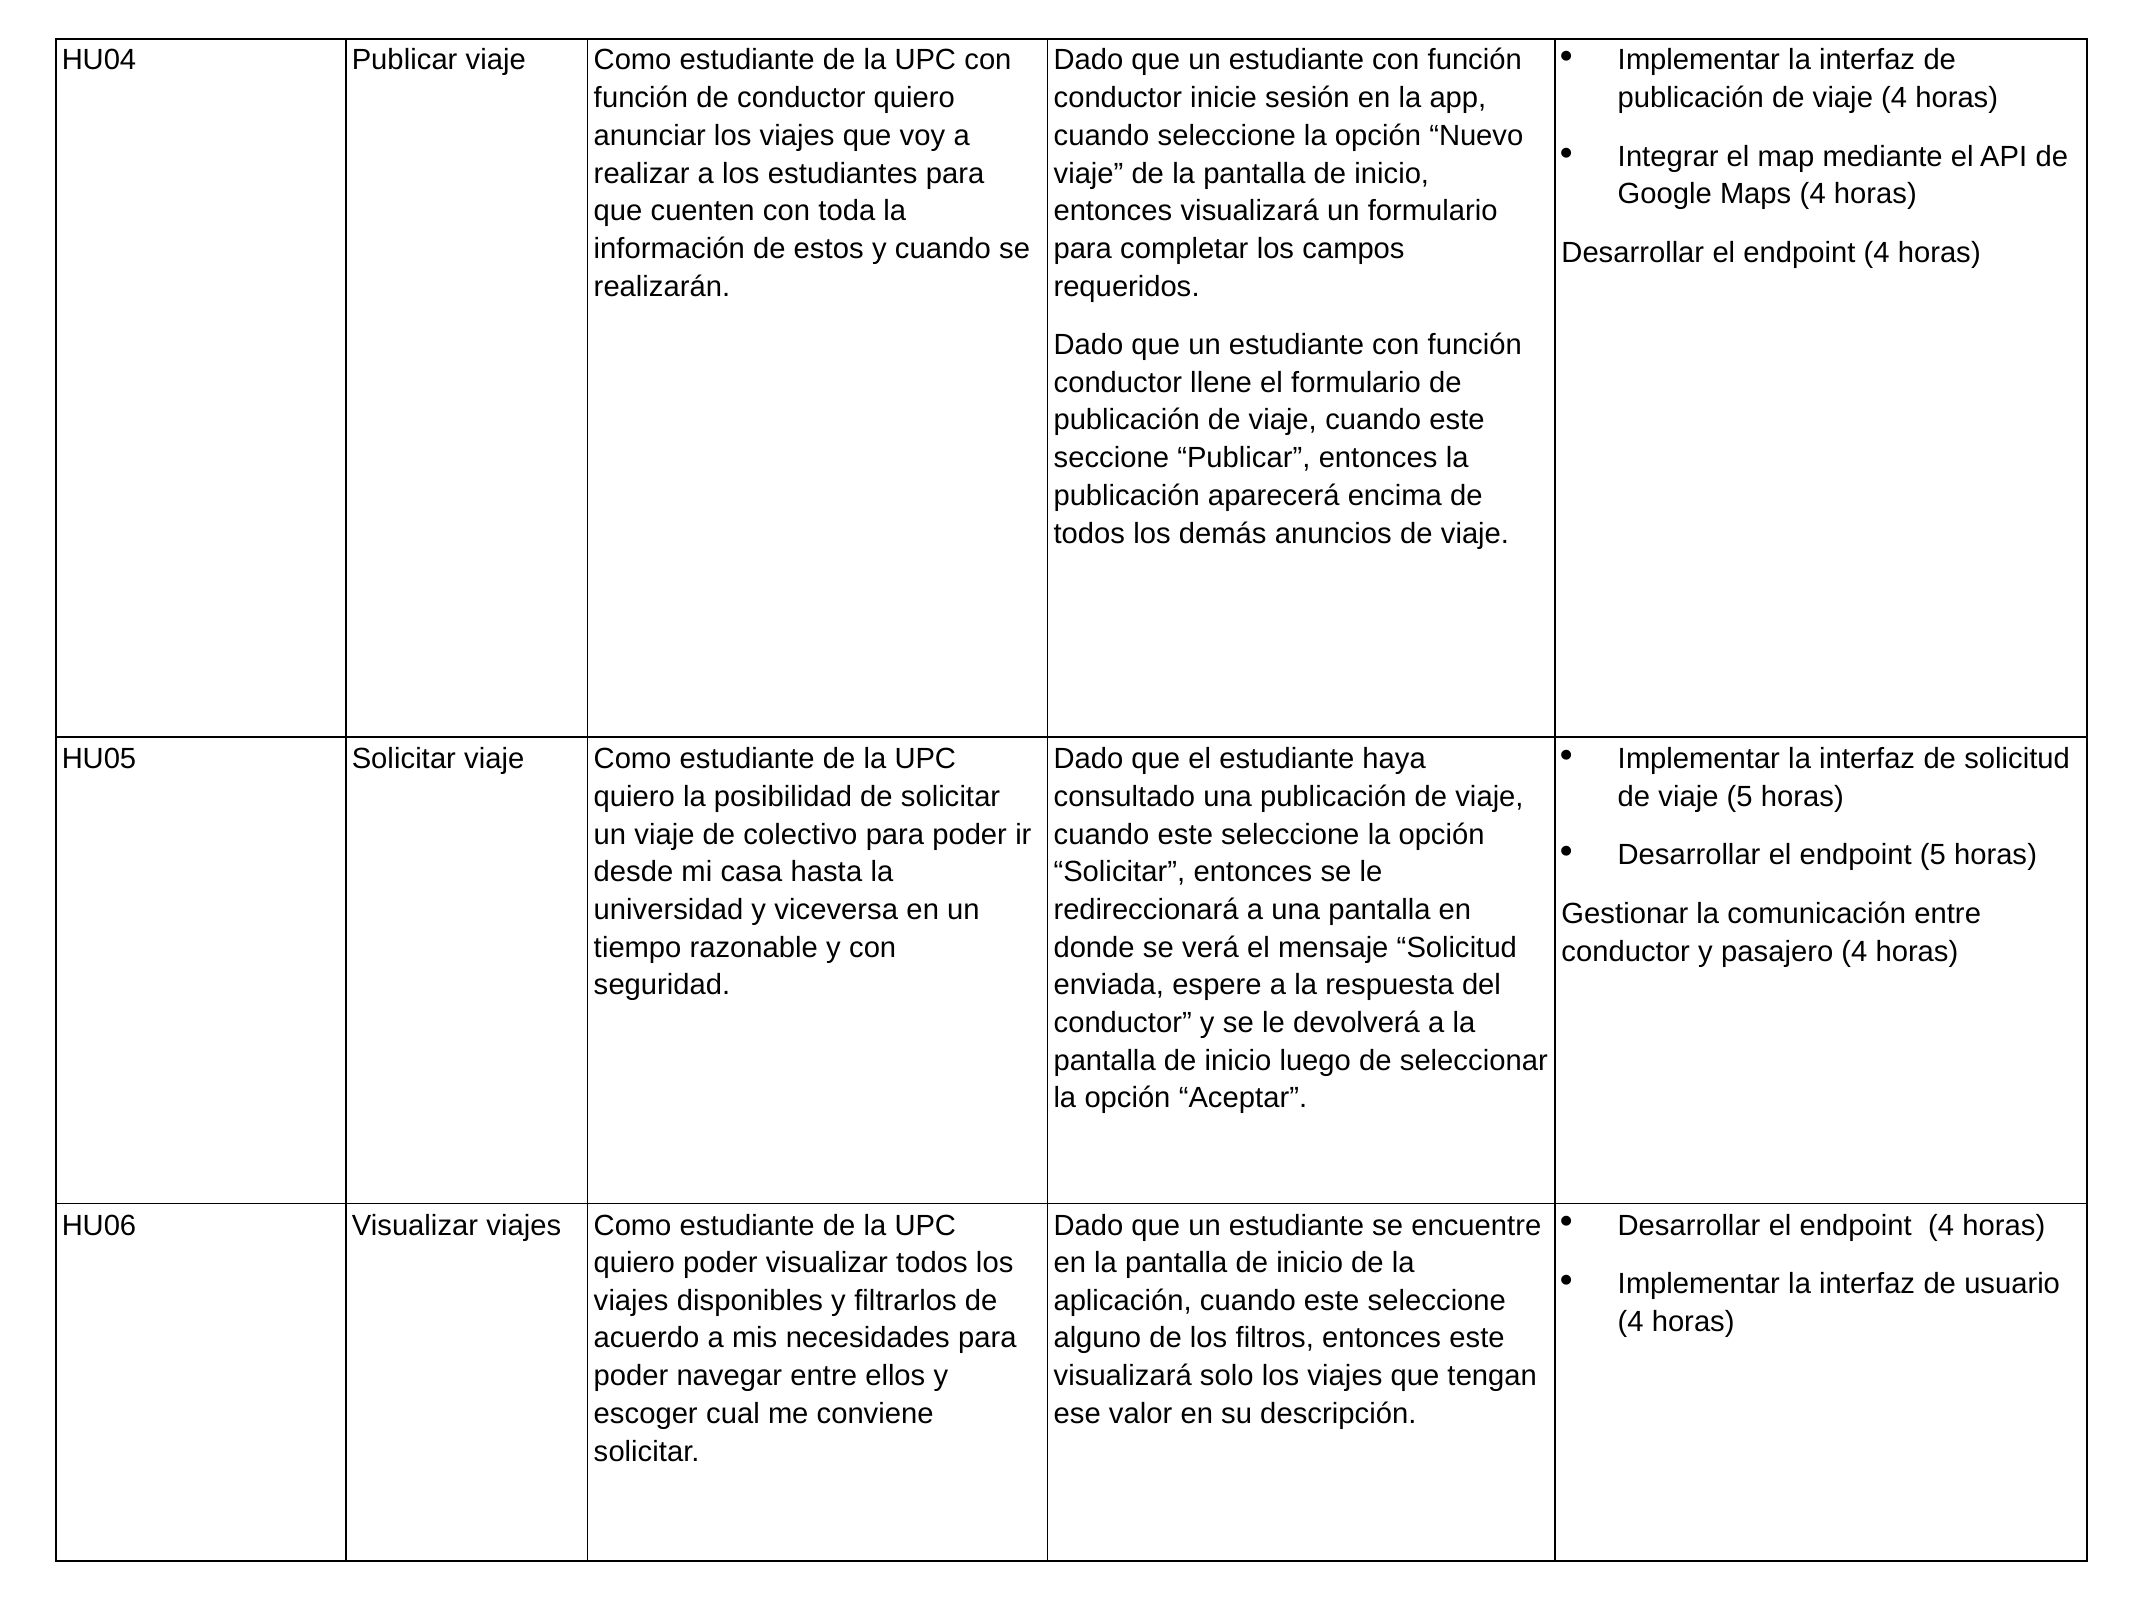

| HU04 | Publicar viaje | Como estudiante de la UPC con función de conductor quiero anunciar los viajes que voy a realizar a los estudiantes para que cuenten con toda la información de estos y cuando se realizarán. | Dado que un estudiante con función conductor inicie sesión en la app, cuando seleccione la opción “Nuevo viaje” de la pantalla de inicio, entonces visualizará un formulario para completar los campos requeridos. Dado que un estudiante con función conductor llene el formulario de publicación de viaje, cuando este seccione “Publicar”, entonces la publicación aparecerá encima de todos los demás anuncios de viaje. | Implementar la interfaz de publicación de viaje (4 horas) Integrar el map mediante el API de Google Maps (4 horas) Desarrollar el endpoint (4 horas) |
| --- | --- | --- | --- | --- |
| HU05 | Solicitar viaje | Como estudiante de la UPC quiero la posibilidad de solicitar un viaje de colectivo para poder ir desde mi casa hasta la universidad y viceversa en un tiempo razonable y con seguridad. | Dado que el estudiante haya consultado una publicación de viaje, cuando este seleccione la opción “Solicitar”, entonces se le redireccionará a una pantalla en donde se verá el mensaje “Solicitud enviada, espere a la respuesta del conductor” y se le devolverá a la pantalla de inicio luego de seleccionar la opción “Aceptar”. | Implementar la interfaz de solicitud de viaje (5 horas) Desarrollar el endpoint (5 horas) Gestionar la comunicación entre conductor y pasajero (4 horas) |
| HU06 | Visualizar viajes | Como estudiante de la UPC quiero poder visualizar todos los viajes disponibles y filtrarlos de acuerdo a mis necesidades para poder navegar entre ellos y escoger cual me conviene solicitar. | Dado que un estudiante se encuentre en la pantalla de inicio de la aplicación, cuando este seleccione alguno de los filtros, entonces este visualizará solo los viajes que tengan ese valor en su descripción. | Desarrollar el endpoint (4 horas) Implementar la interfaz de usuario (4 horas) |